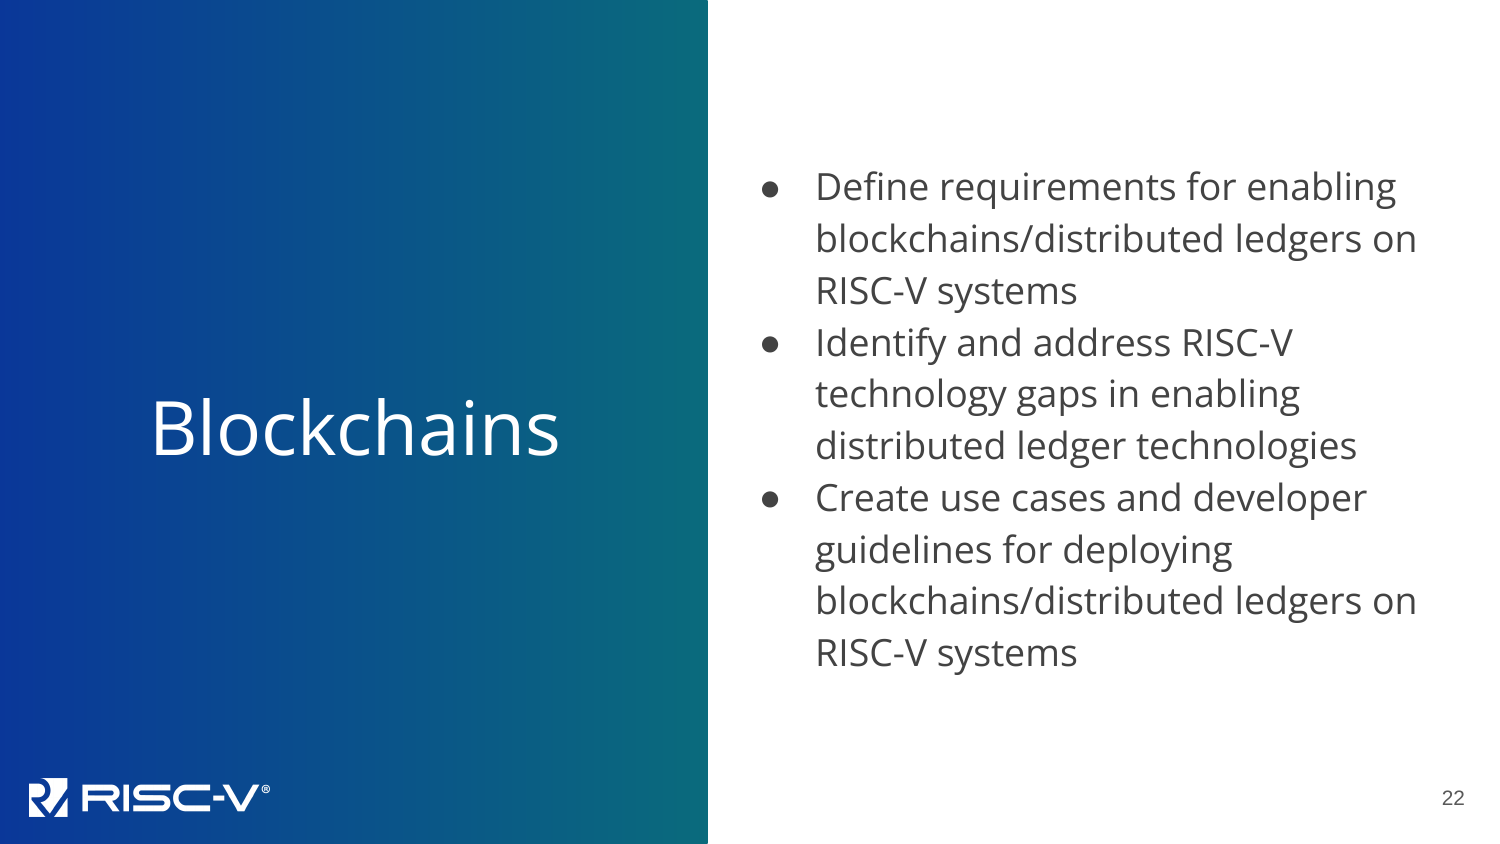

Blockchains
Define requirements for enabling blockchains/distributed ledgers on RISC-V systems
Identify and address RISC-V technology gaps in enabling distributed ledger technologies
Create use cases and developer guidelines for deploying blockchains/distributed ledgers on RISC-V systems

22